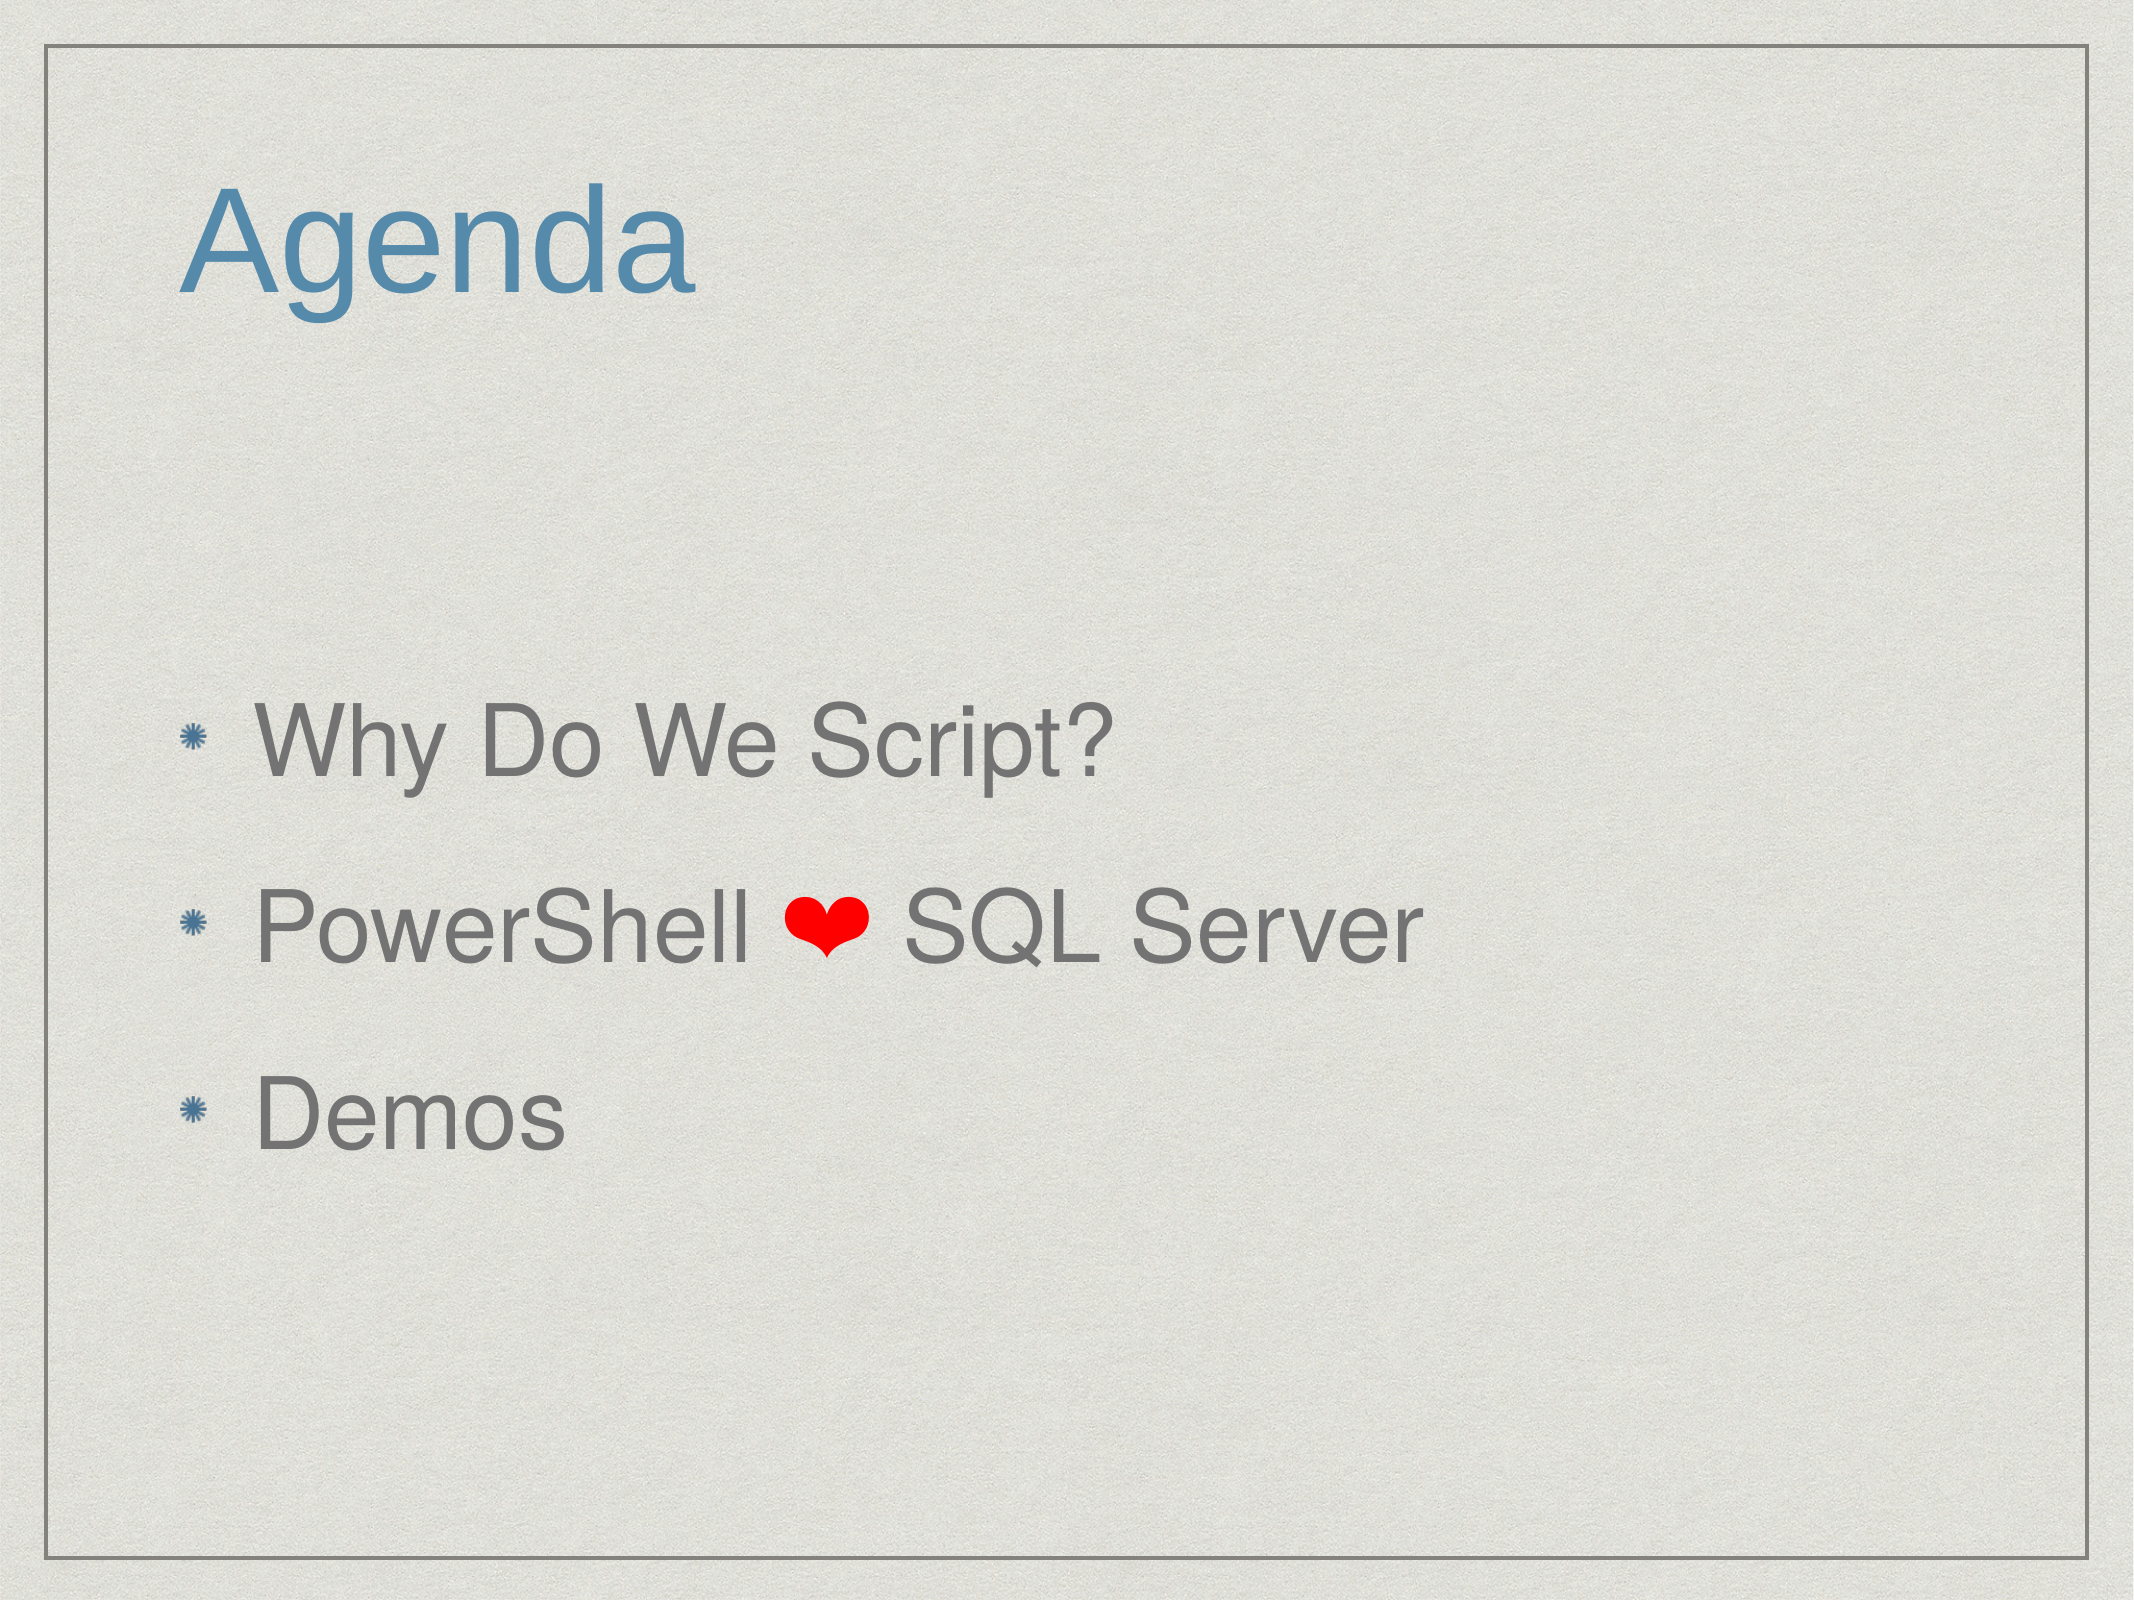

# Agenda
Why Do We Script?
PowerShell ❤ SQL Server
Demos